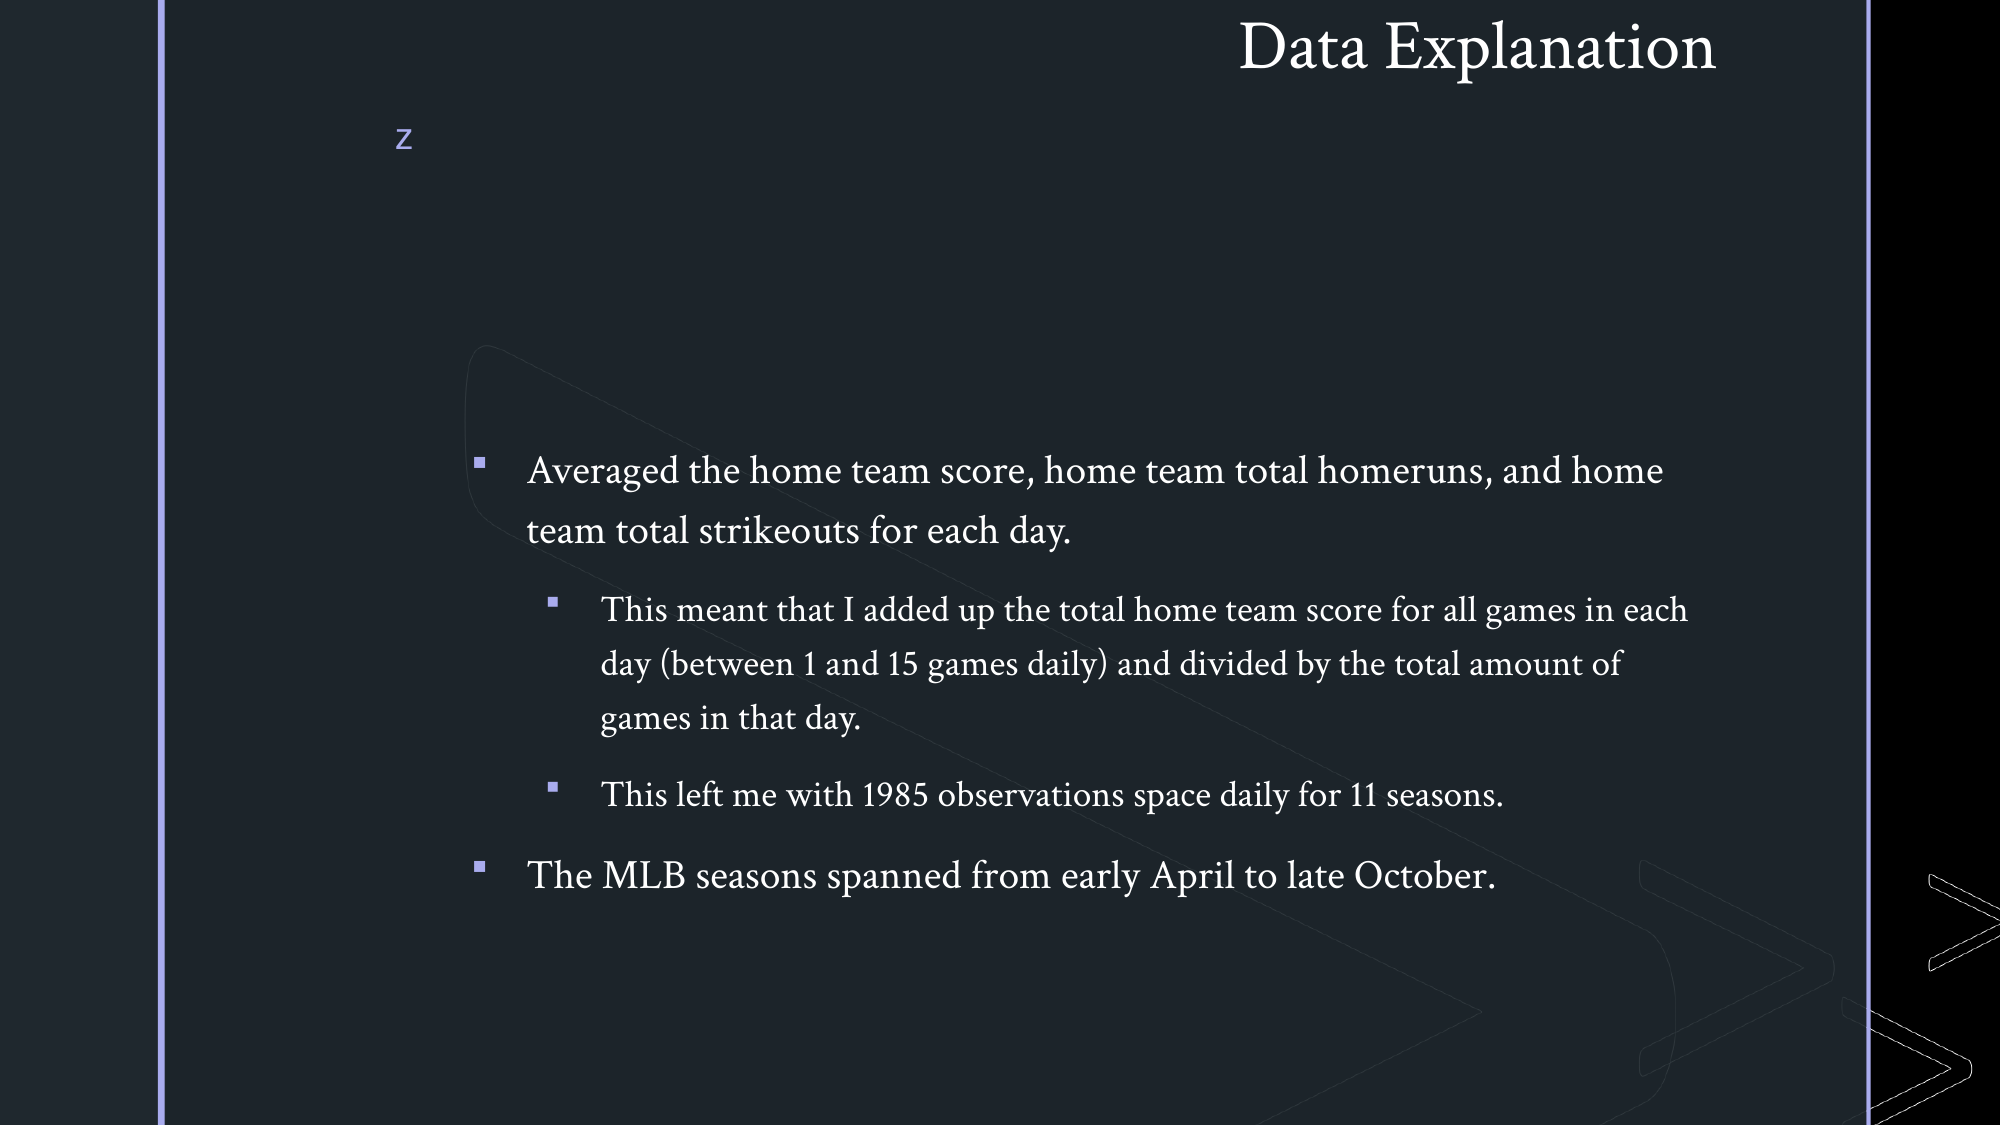

# Data Explanation
Averaged the home team score, home team total homeruns, and home team total strikeouts for each day.
This meant that I added up the total home team score for all games in each day (between 1 and 15 games daily) and divided by the total amount of games in that day.
This left me with 1985 observations space daily for 11 seasons.
The MLB seasons spanned from early April to late October.